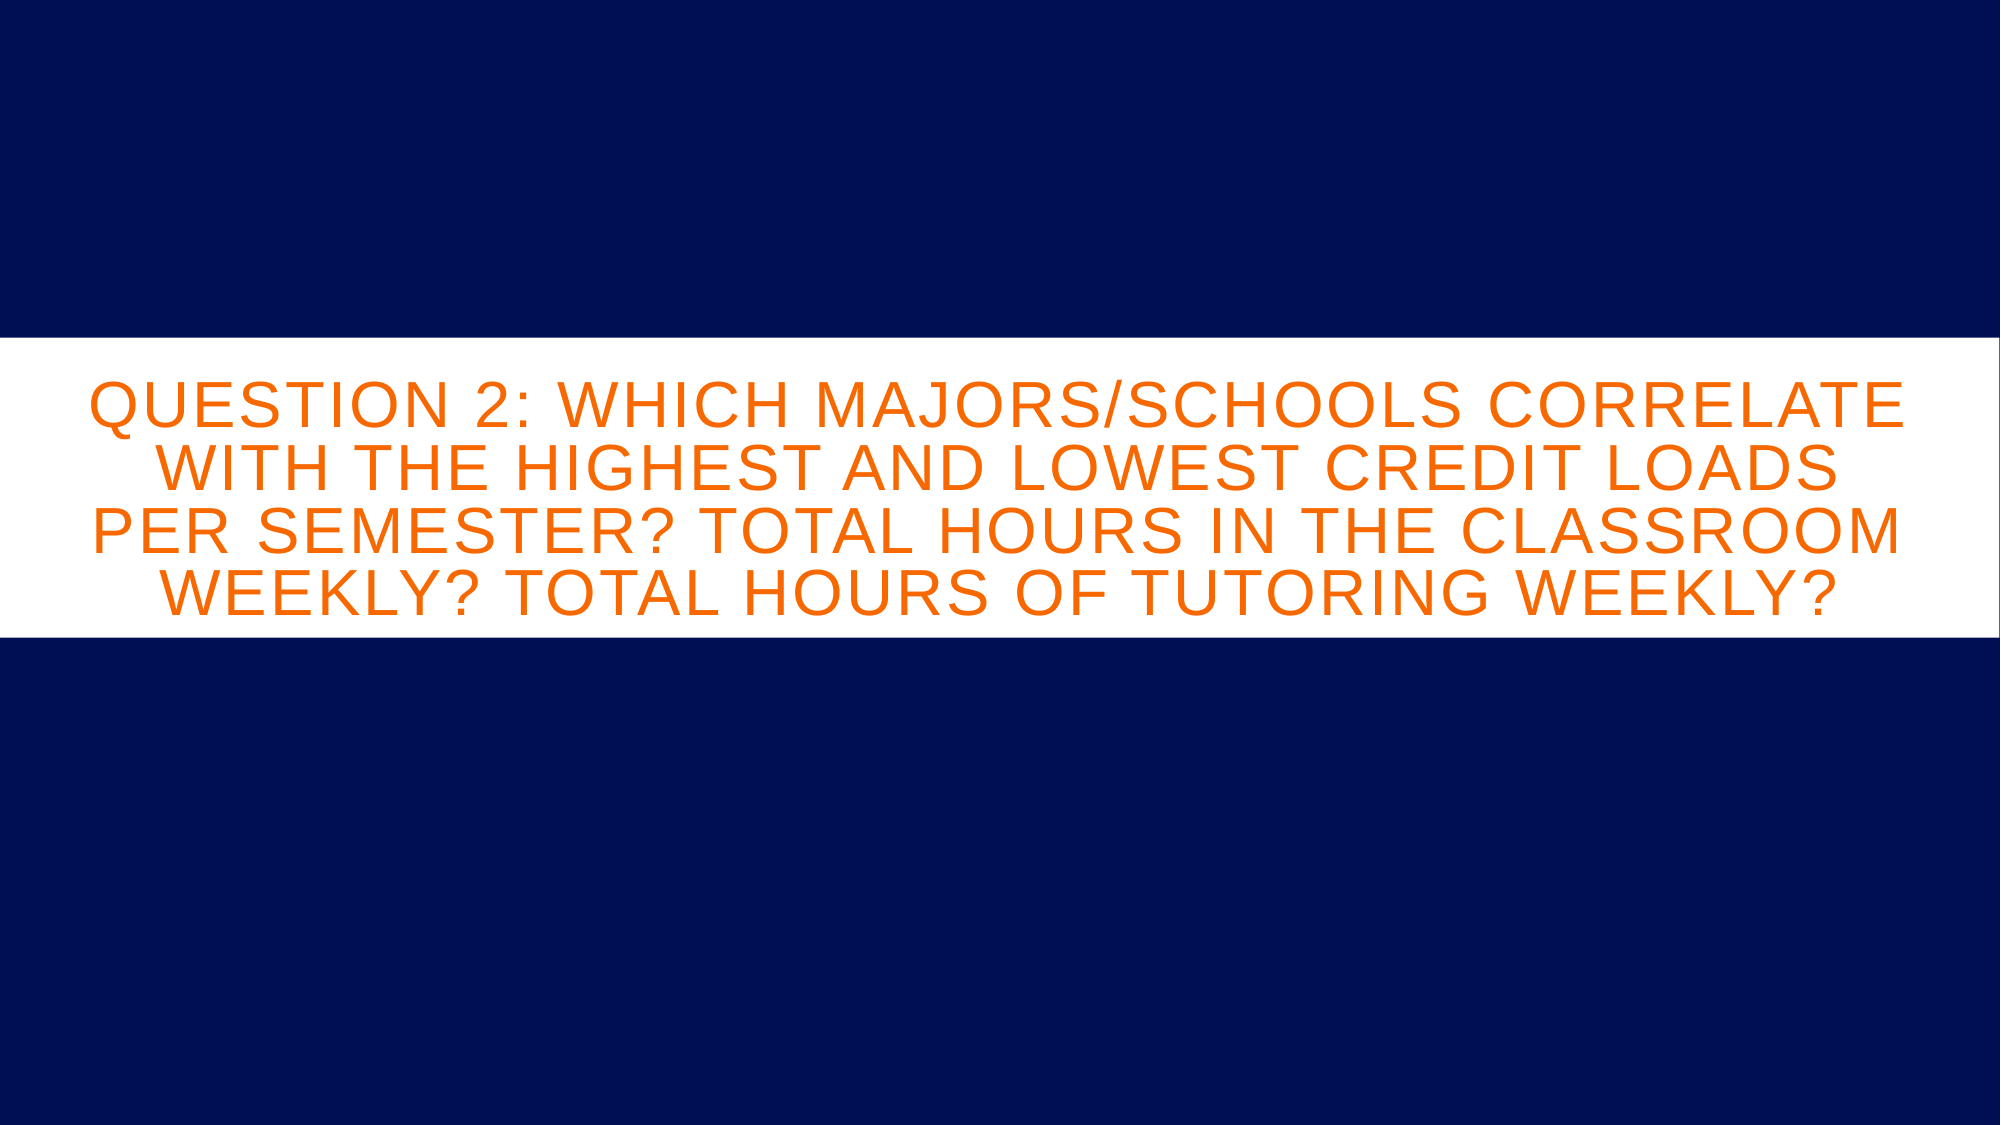

# Question 2: Which majors/schools correlate with the highest and lowest credit loads per semester? Total hours in the classroom weekly? Total hours of tutoring weekly?